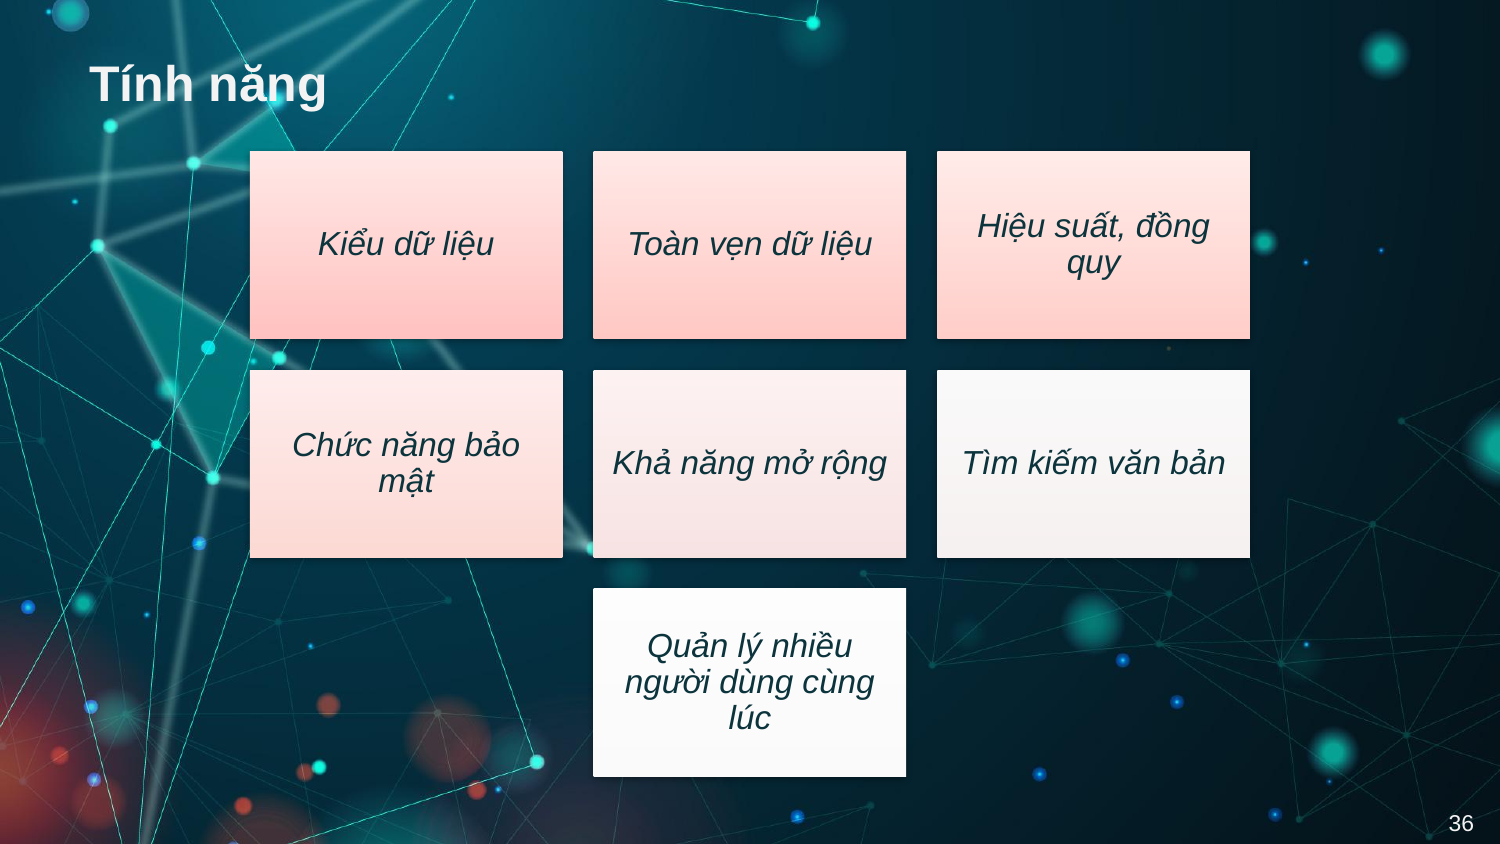

Tính năng
Kiểu dữ liệu
Toàn vẹn dữ liệu
Hiệu suất, đồng quy
Chức năng bảo mật
Khả năng mở rộng
Tìm kiếm văn bản
Quản lý nhiều người dùng cùng lúc
36